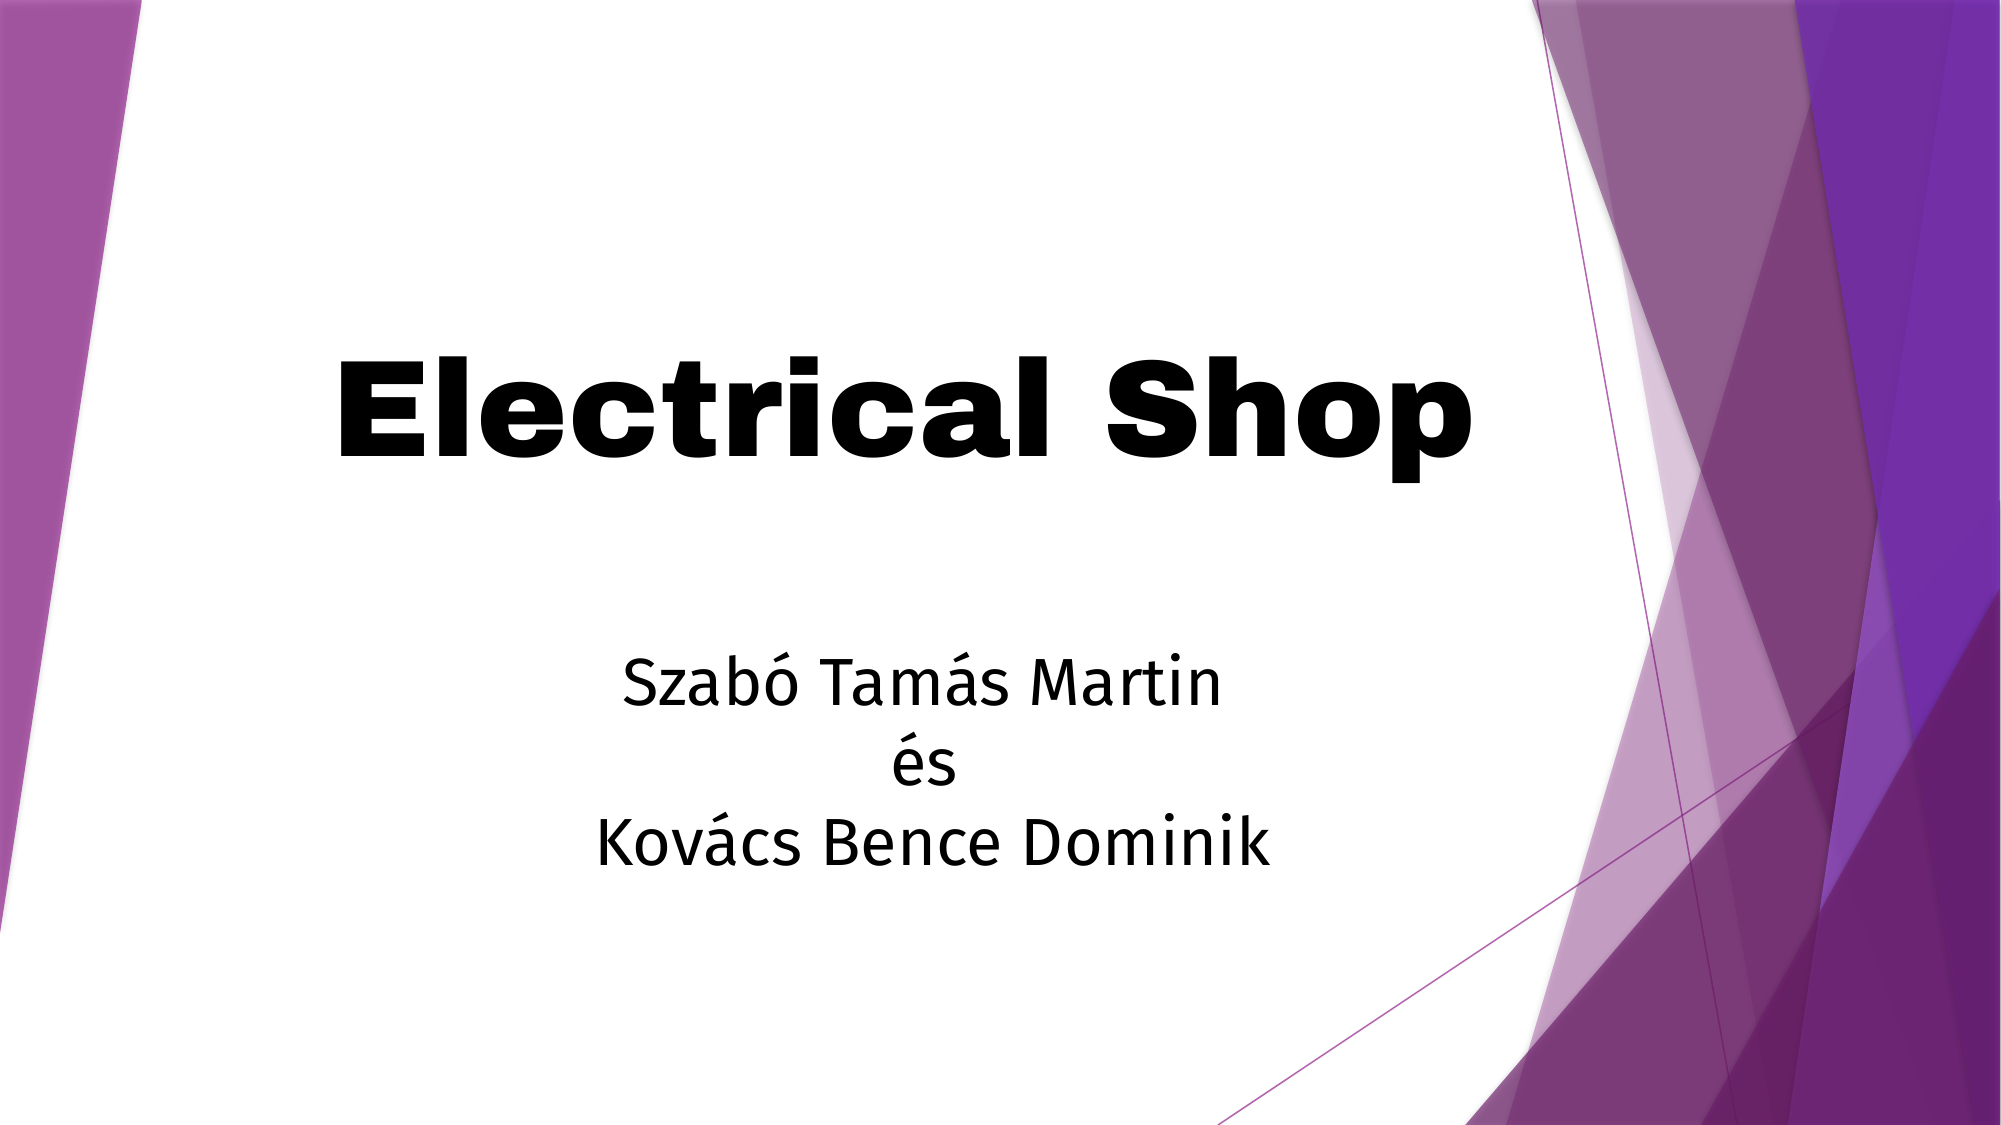

Electrical Shop
Szabó Tamás Martin
és
Kovács Bence Dominik